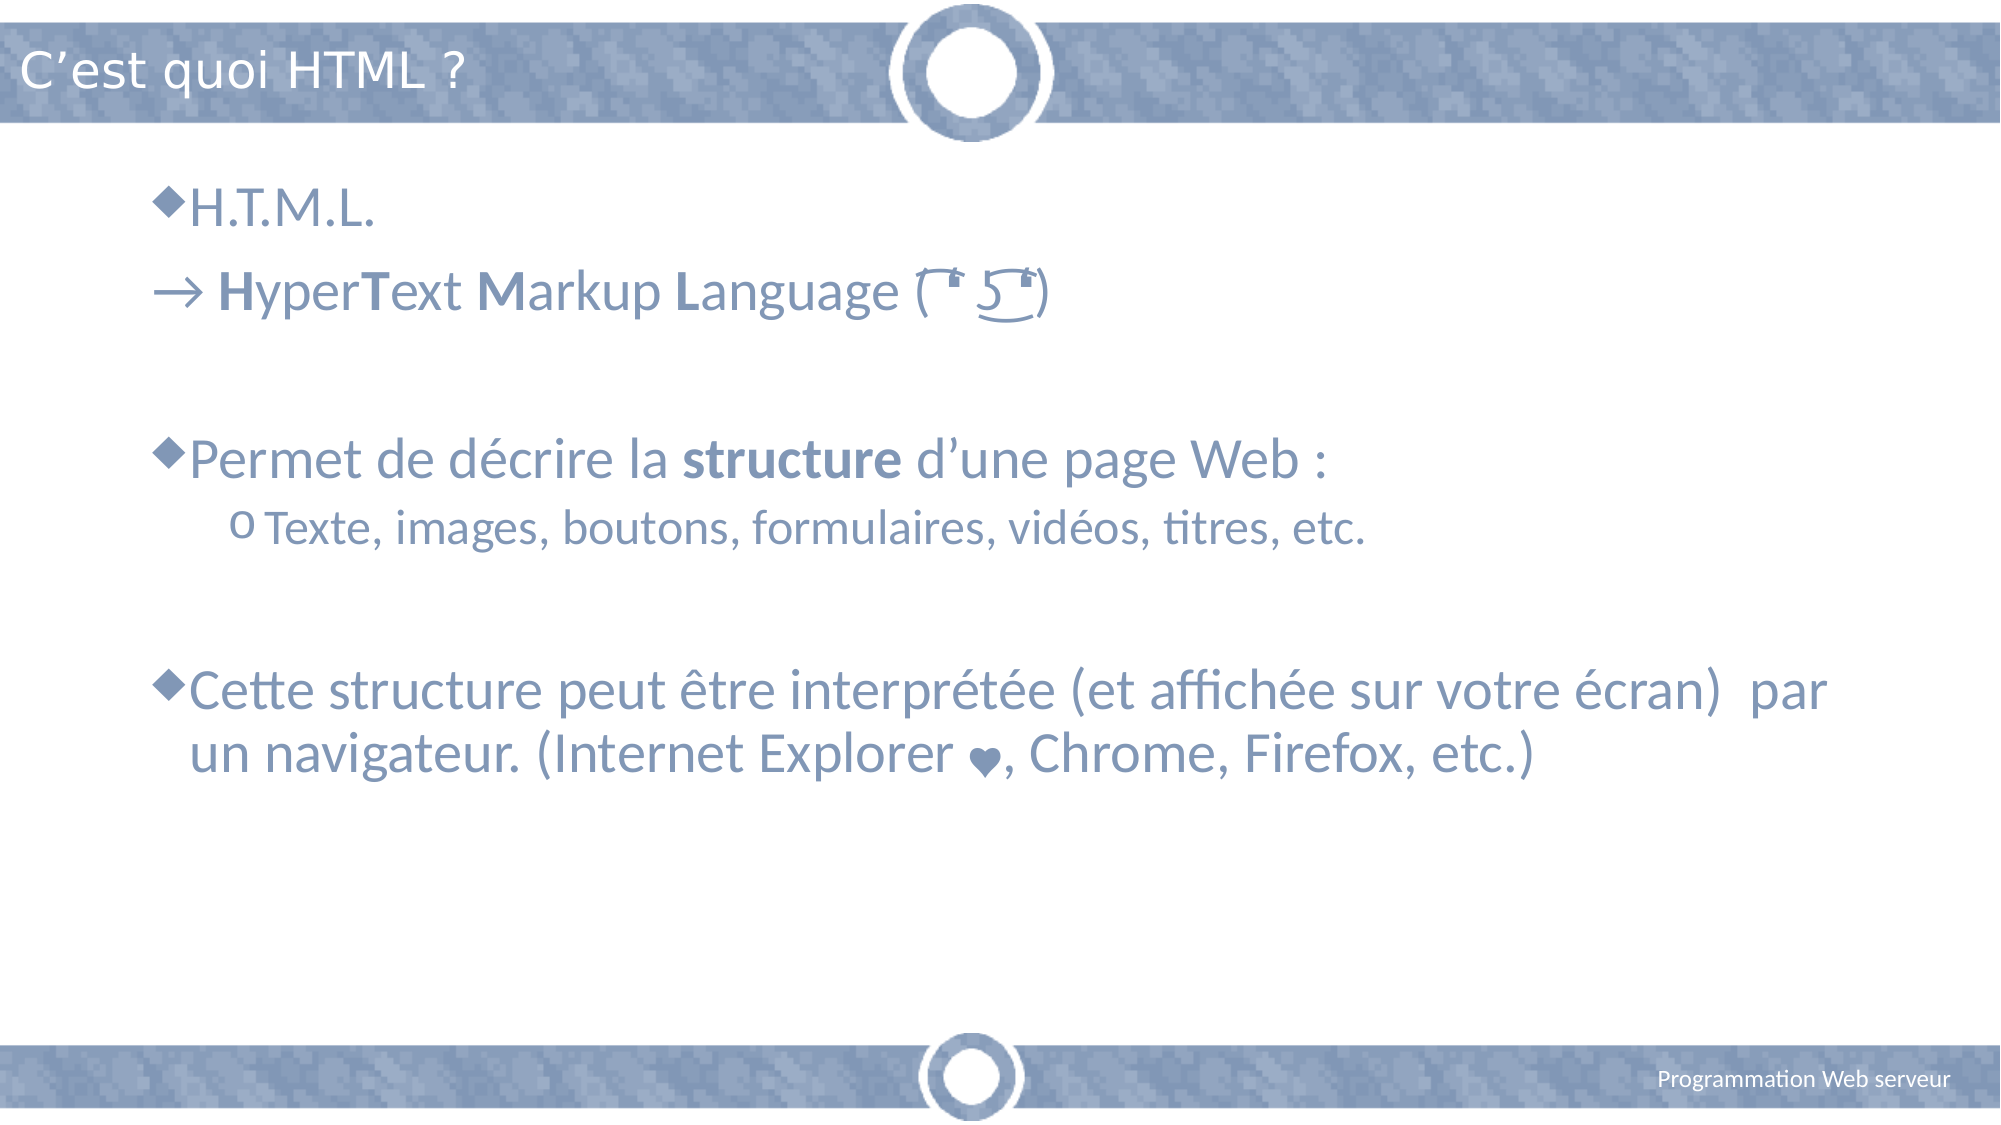

# C’est quoi HTML ?
H.T.M.L.
→ HyperText Markup Language ( ͡❛ ͜ʖ ͡❛)

Permet de décrire la structure d’une page Web :
Texte, images, boutons, formulaires, vidéos, titres, etc.

Cette structure peut être interprétée (et affichée sur votre écran)  par un navigateur. (Internet Explorer ♥, Chrome, Firefox, etc.)